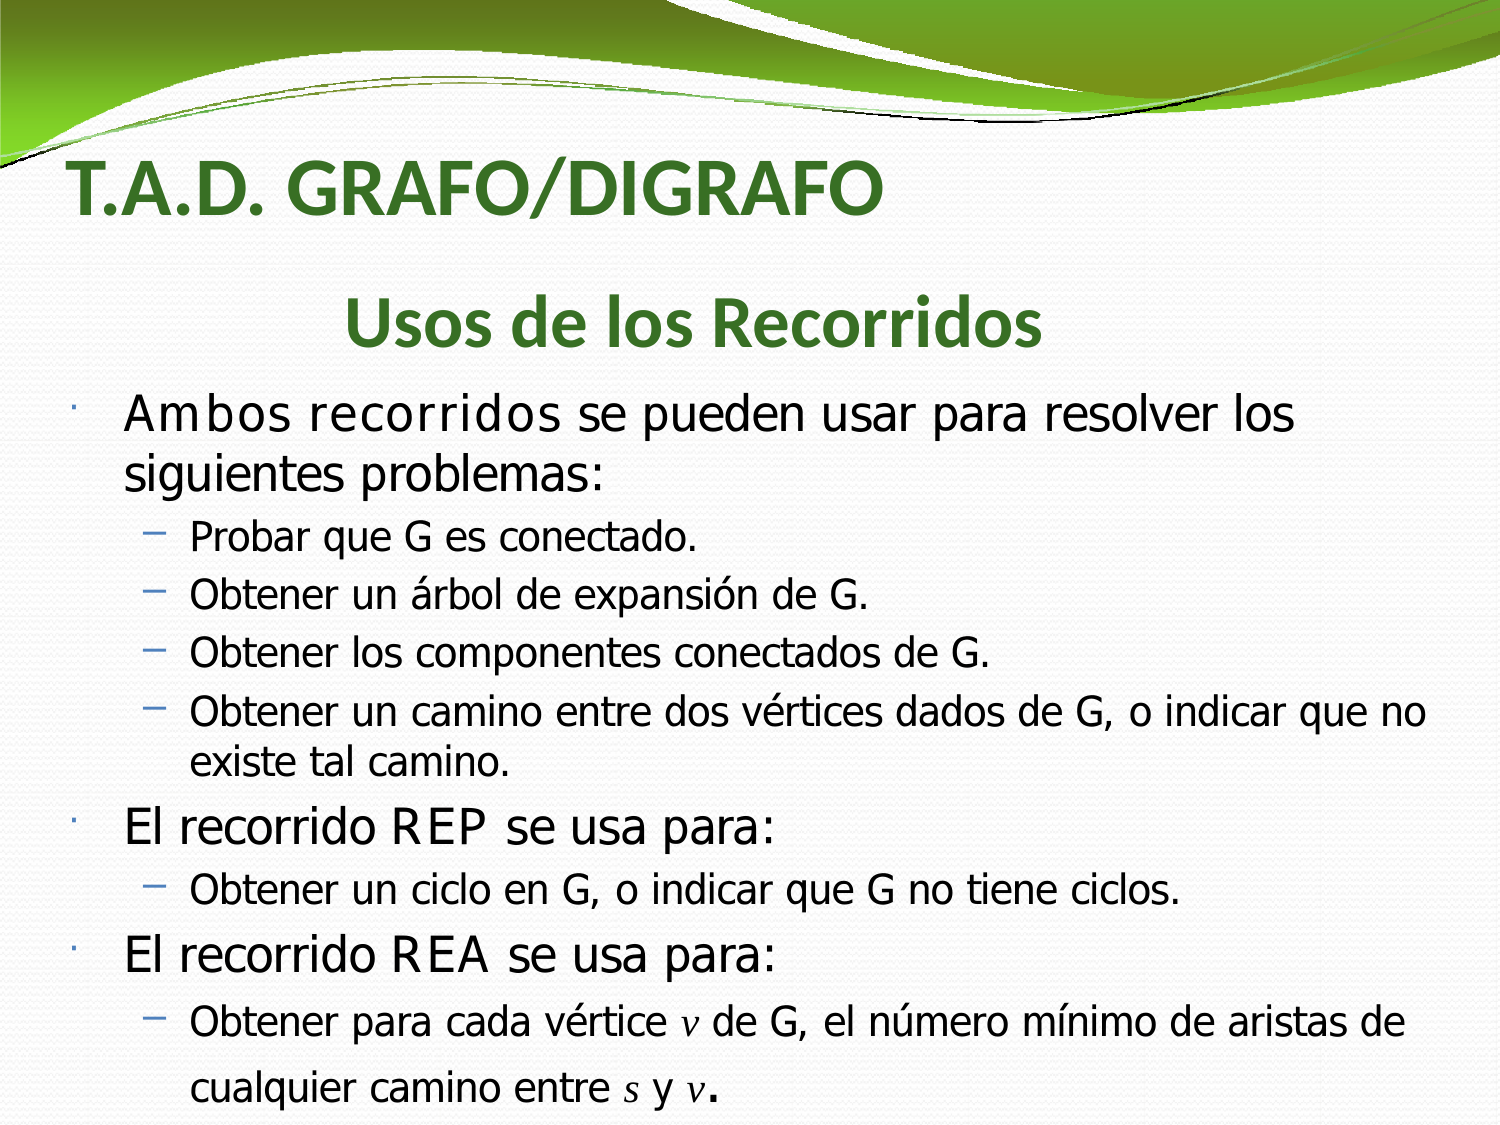

T.A.D. GRAFO/DIGRAFO
# Usos de los Recorridos
Ambos recorridos se pueden usar para resolver los siguientes problemas:
Probar que G es conectado.
Obtener un árbol de expansión de G.
Obtener los componentes conectados de G.
Obtener un camino entre dos vértices dados de G, o indicar que no existe tal camino.
El recorrido REP se usa para:
Obtener un ciclo en G, o indicar que G no tiene ciclos.
El recorrido REA se usa para:
Obtener para cada vértice v de G, el número mínimo de aristas de cualquier camino entre s y v.